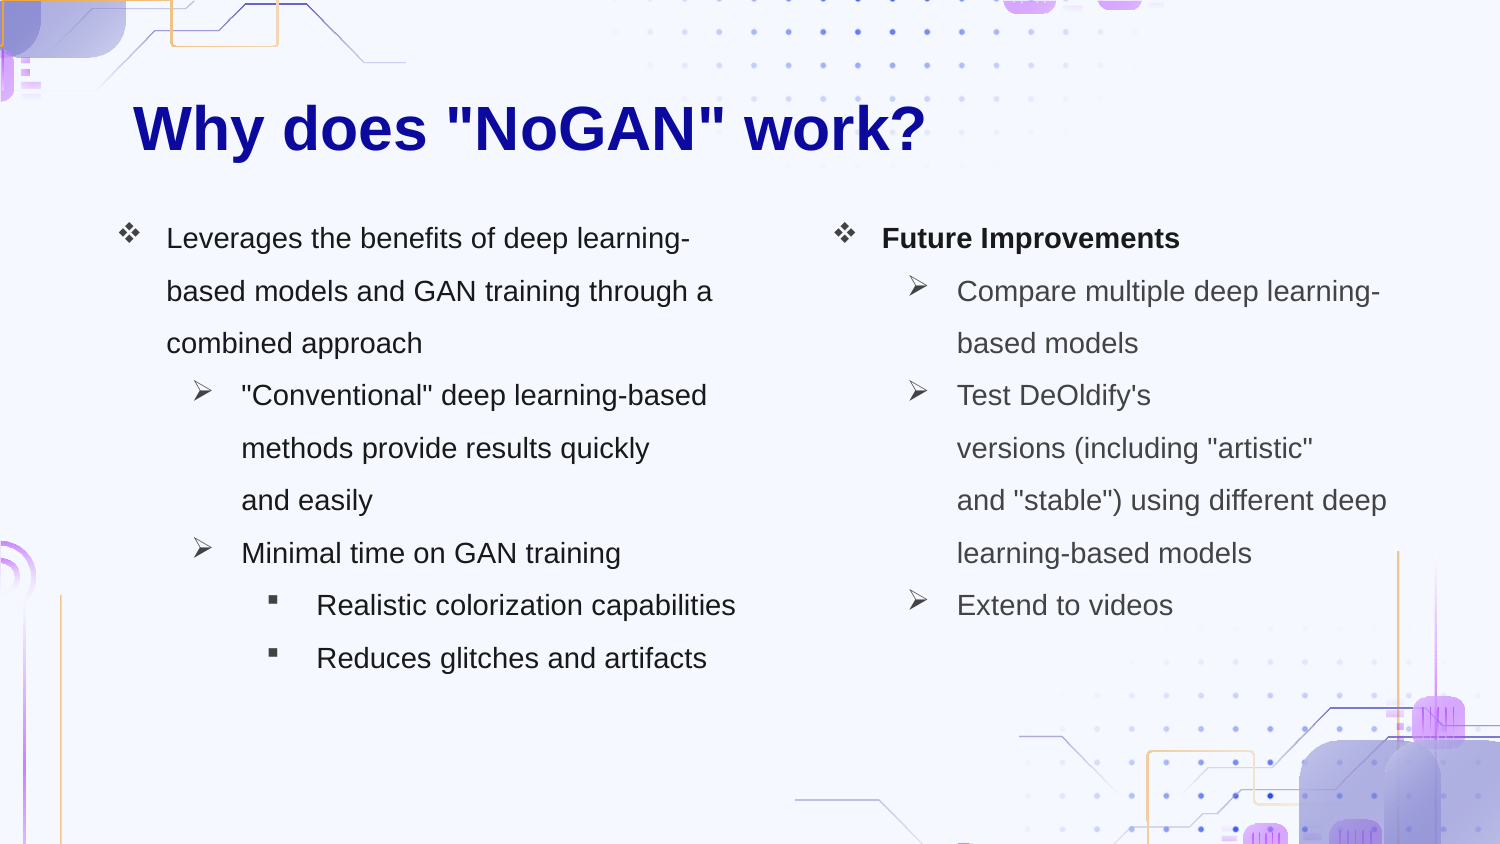

# Why does "NoGAN" work?
Leverages the benefits of deep learning-based models and GAN training through a combined approach
"Conventional" deep learning-based methods provide results quickly and easily
Minimal time on GAN training
Realistic colorization capabilities
Reduces glitches and artifacts
Future Improvements
Compare multiple deep learning-based models
Test DeOldify's versions (including "artistic" and "stable") using different deep learning-based models
Extend to videos